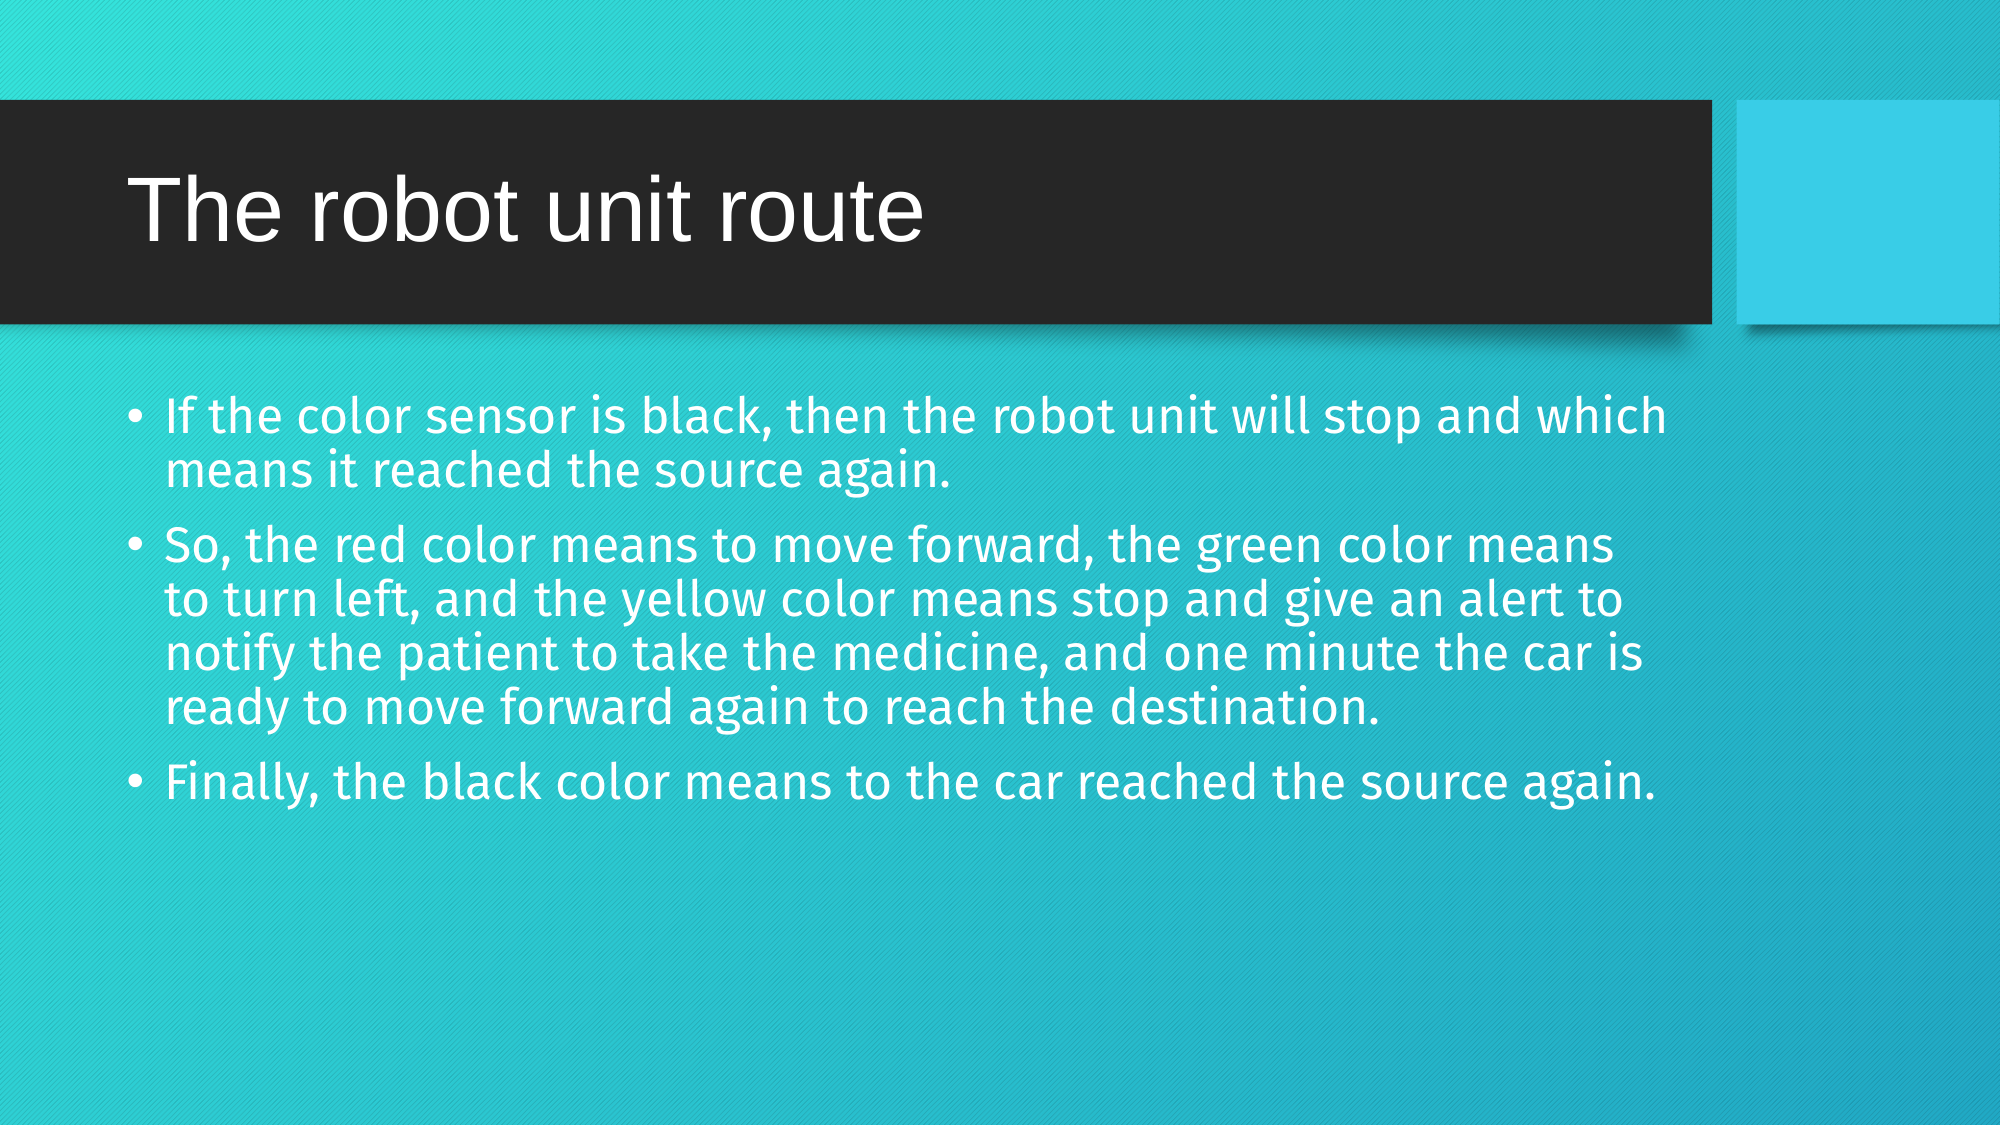

# The robot unit route
If the color sensor is black, then the robot unit will stop and which means it reached the source again.
So, the red color means to move forward, the green color means to turn left, and the yellow color means stop and give an alert to notify the patient to take the medicine, and one minute the car is ready to move forward again to reach the destination.
Finally, the black color means to the car reached the source again.